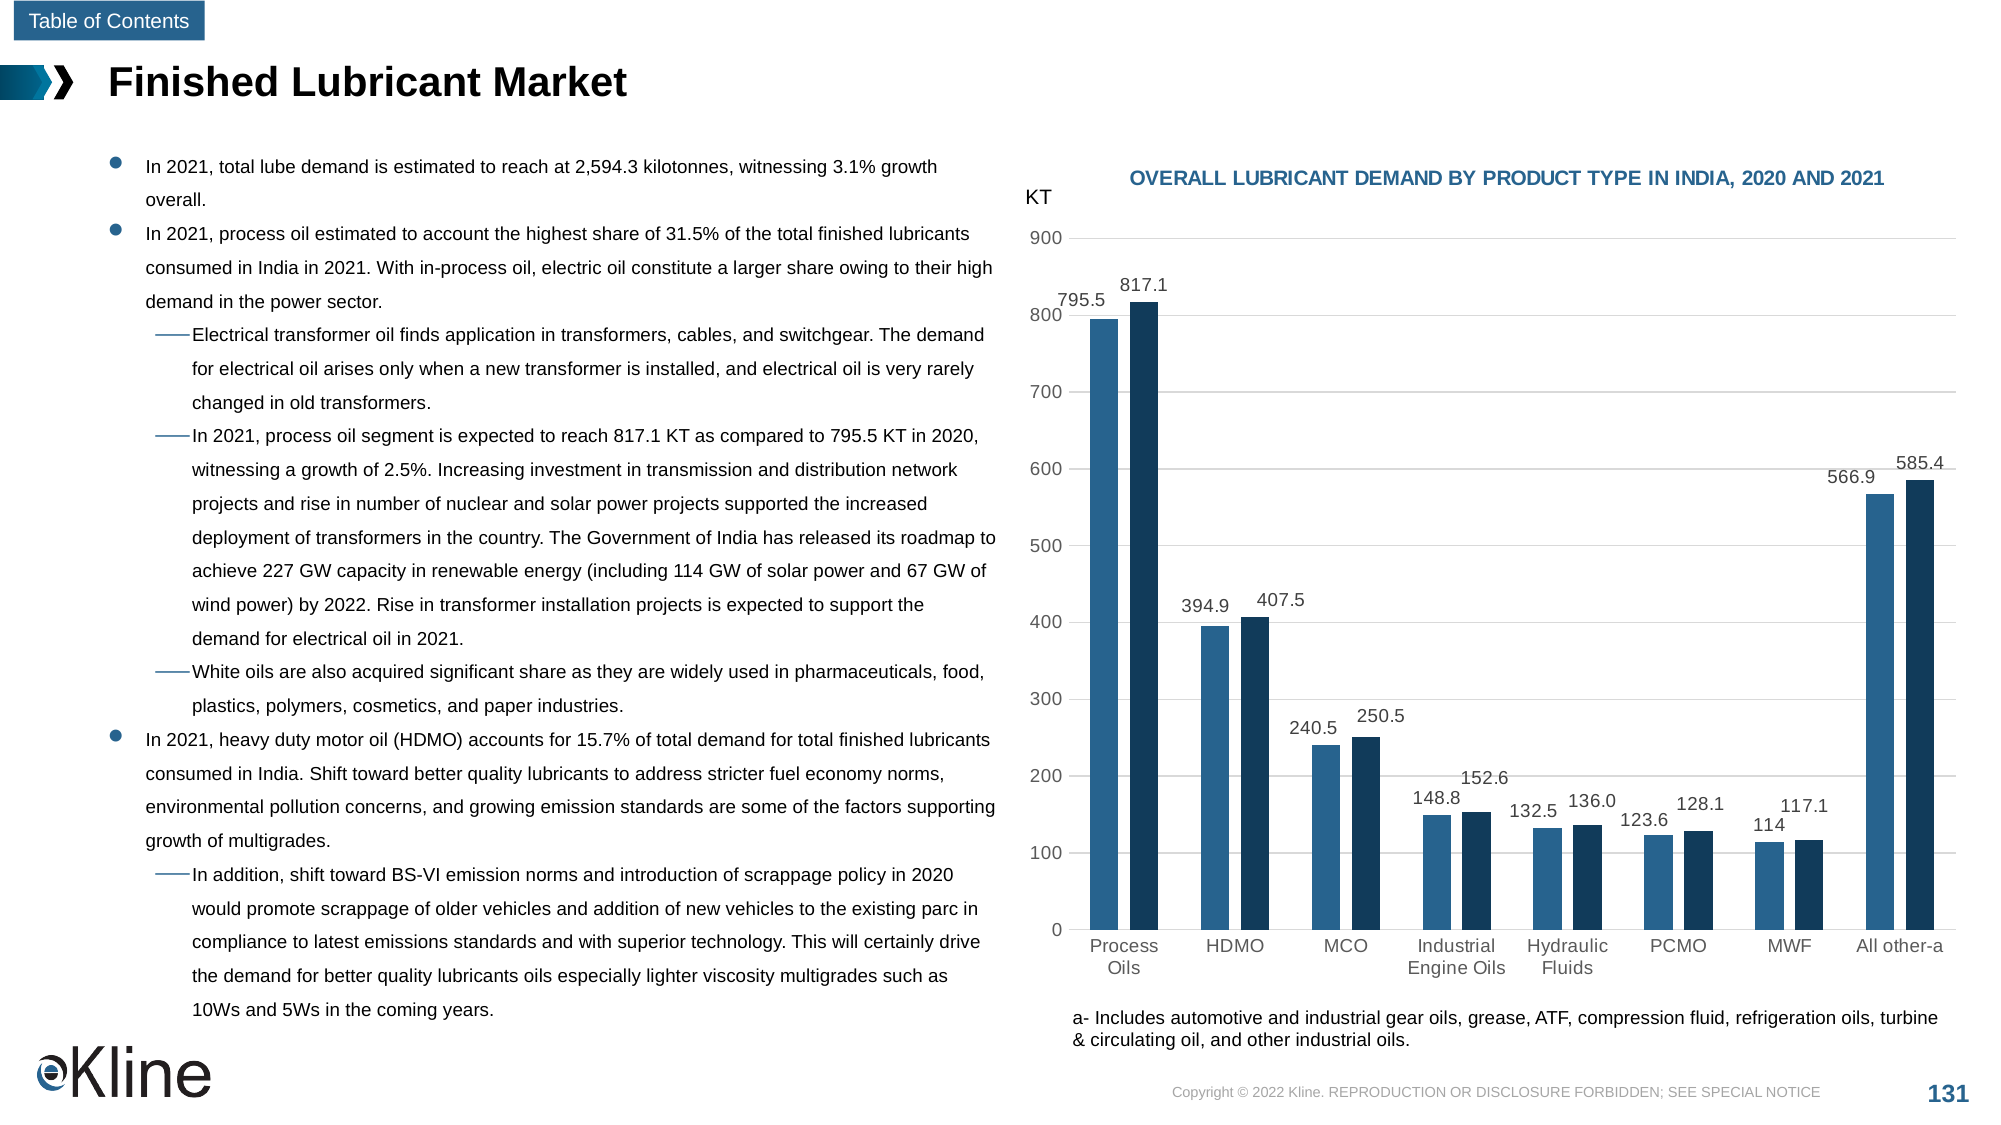

# Finished Lubricant Market
In 2021, total lube demand is estimated to reach at 2,594.3 kilotonnes, witnessing 3.1% growth overall.
In 2021, process oil estimated to account the highest share of 31.5% of the total finished lubricants consumed in India in 2021. With in-process oil, electric oil constitute a larger share owing to their high demand in the power sector.
Electrical transformer oil finds application in transformers, cables, and switchgear. The demand for electrical oil arises only when a new transformer is installed, and electrical oil is very rarely changed in old transformers.
In 2021, process oil segment is expected to reach 817.1 KT as compared to 795.5 KT in 2020, witnessing a growth of 2.5%. Increasing investment in transmission and distribution network projects and rise in number of nuclear and solar power projects supported the increased deployment of transformers in the country. The Government of India has released its roadmap to achieve 227 GW capacity in renewable energy (including 114 GW of solar power and 67 GW of wind power) by 2022. Rise in transformer installation projects is expected to support the demand for electrical oil in 2021.
White oils are also acquired significant share as they are widely used in pharmaceuticals, food, plastics, polymers, cosmetics, and paper industries.
In 2021, heavy duty motor oil (HDMO) accounts for 15.7% of total demand for total finished lubricants consumed in India. Shift toward better quality lubricants to address stricter fuel economy norms, environmental pollution concerns, and growing emission standards are some of the factors supporting growth of multigrades.
In addition, shift toward BS-VI emission norms and introduction of scrappage policy in 2020 would promote scrappage of older vehicles and addition of new vehicles to the existing parc in compliance to latest emissions standards and with superior technology. This will certainly drive the demand for better quality lubricants oils especially lighter viscosity multigrades such as 10Ws and 5Ws in the coming years.

### Chart: OVERALL LUBRICANT DEMAND BY PRODUCT TYPE IN INDIA, 2020 AND 2021

| Category | 2020 | 2021 |
|---|---|---|
| Process Oils | 795.5 | 817.1 |
| HDMO | 394.90000000000003 | 407.5 |
| MCO | 240.5 | 250.5 |
| Industrial Engine Oils | 148.8 | 152.6 |
| Hydraulic Fluids | 132.5 | 136.0 |
| PCMO | 123.60000000000001 | 128.1 |
| MWF | 114.0 | 117.1 |
| All other-a | 566.9 | 585.4 |
a- Includes automotive and industrial gear oils, grease, ATF, compression fluid, refrigeration oils, turbine & circulating oil, and other industrial oils.